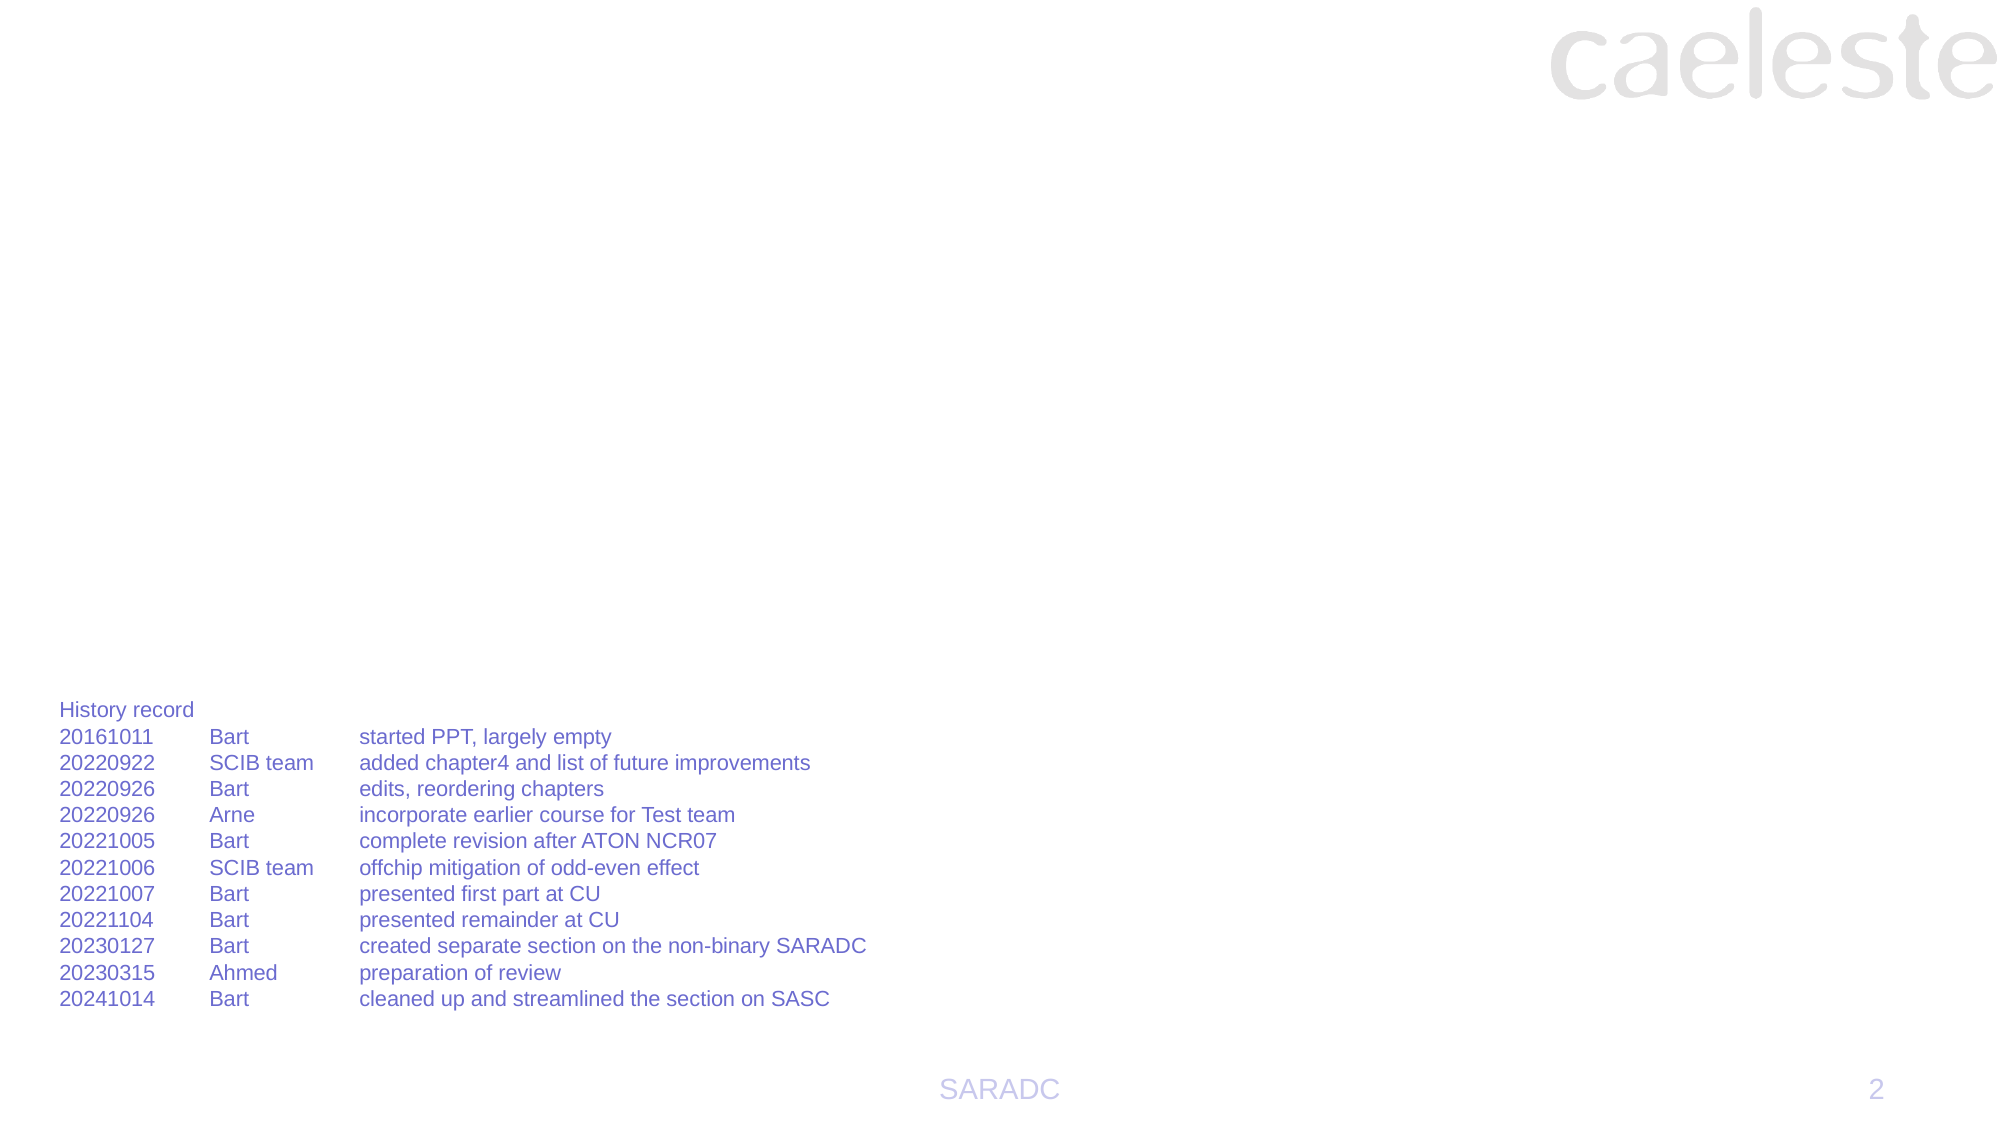

History record
20161011	Bart 	started PPT, largely empty
20220922	SCIB team	added chapter4 and list of future improvements
20220926	Bart	edits, reordering chapters
20220926	Arne	incorporate earlier course for Test team
20221005	Bart	complete revision after ATON NCR07
20221006	SCIB team	offchip mitigation of odd-even effect
20221007	Bart	presented first part at CU
20221104	Bart	presented remainder at CU
20230127	Bart 	created separate section on the non-binary SARADC
20230315	Ahmed	preparation of review
20241014	Bart	cleaned up and streamlined the section on SASC
SARADC
2